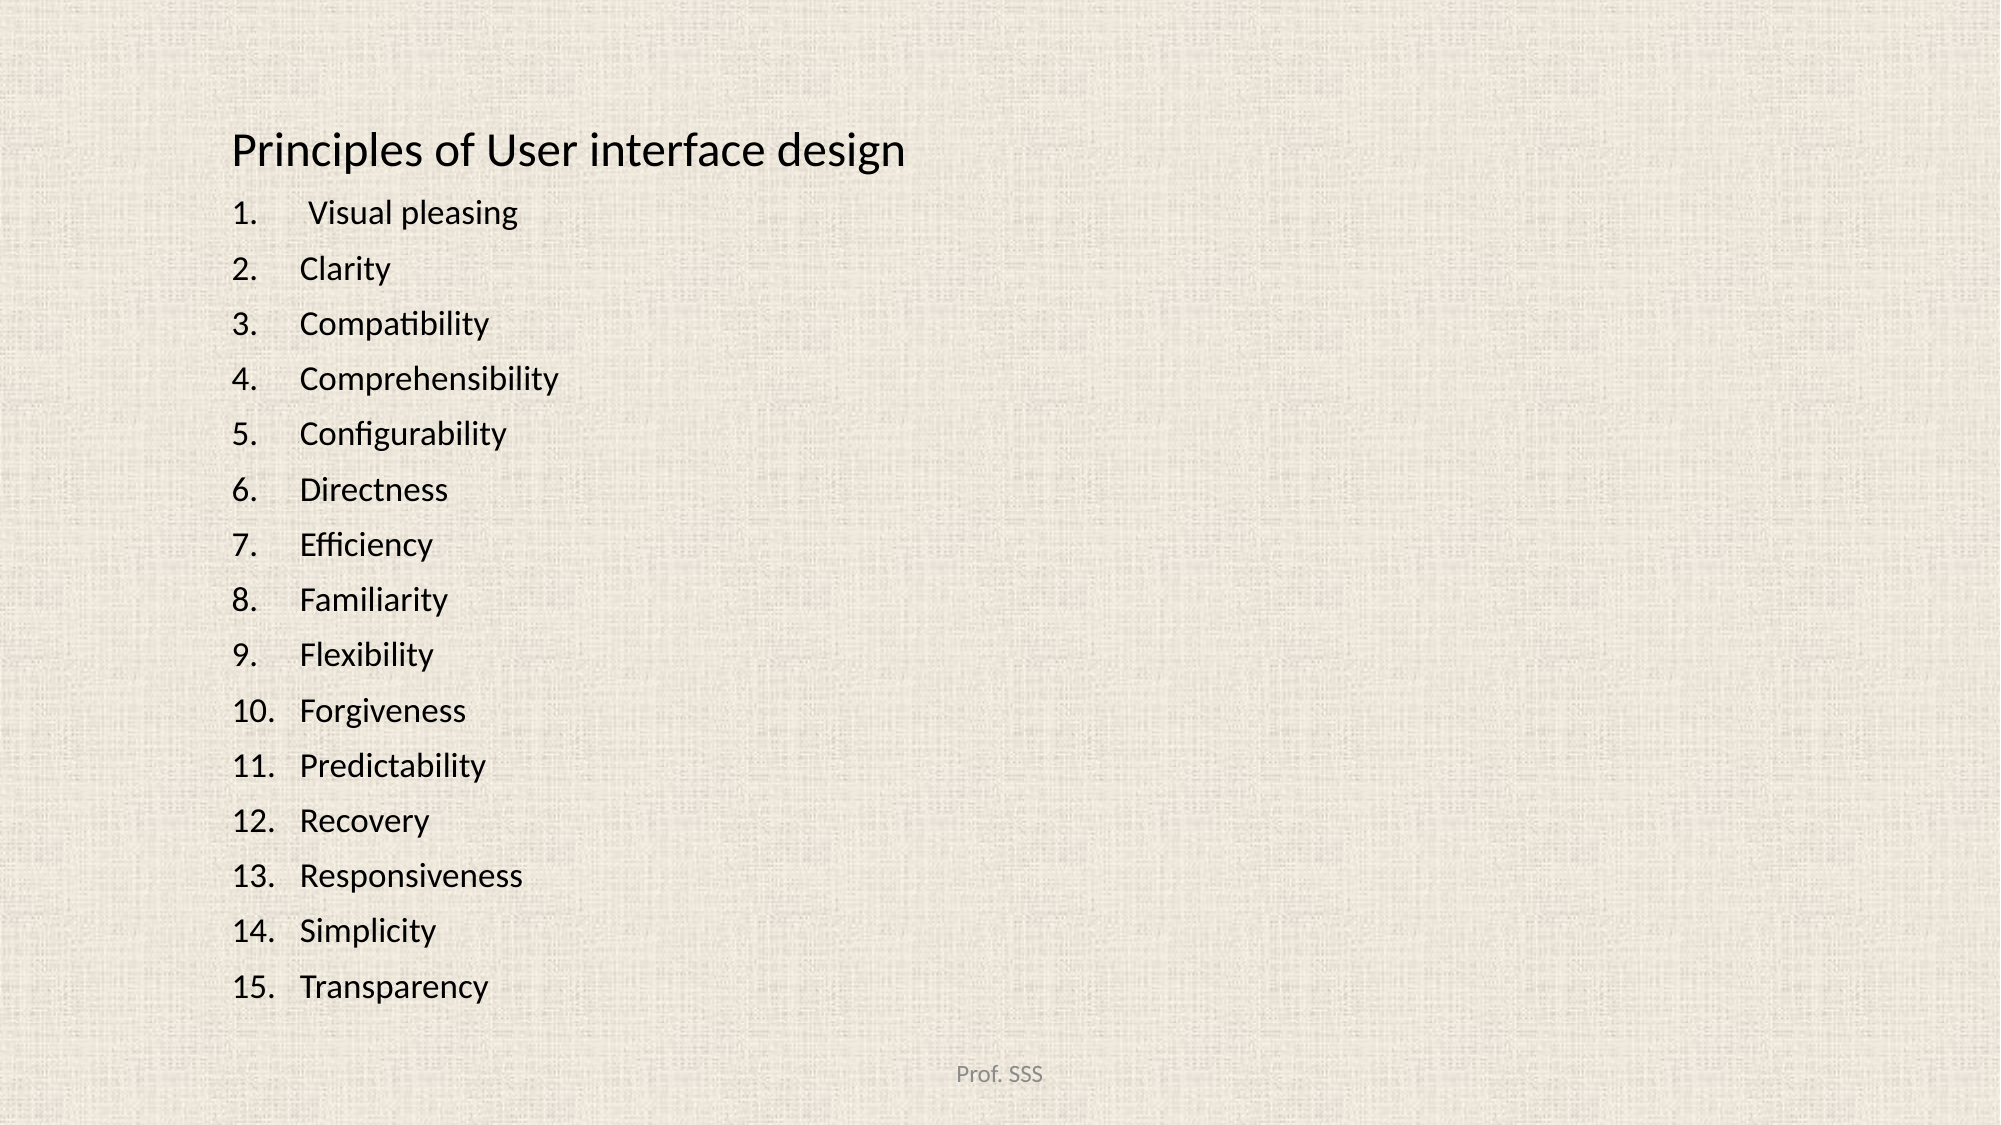

#
Principles of User interface design
Visual pleasing
Clarity
Compatibility
Comprehensibility
Configurability
Directness
Efficiency
Familiarity
Flexibility
Forgiveness
11.   Predictability
12.   Recovery
13.   Responsiveness
14.   Simplicity
15.   Transparency

Prof. SSS